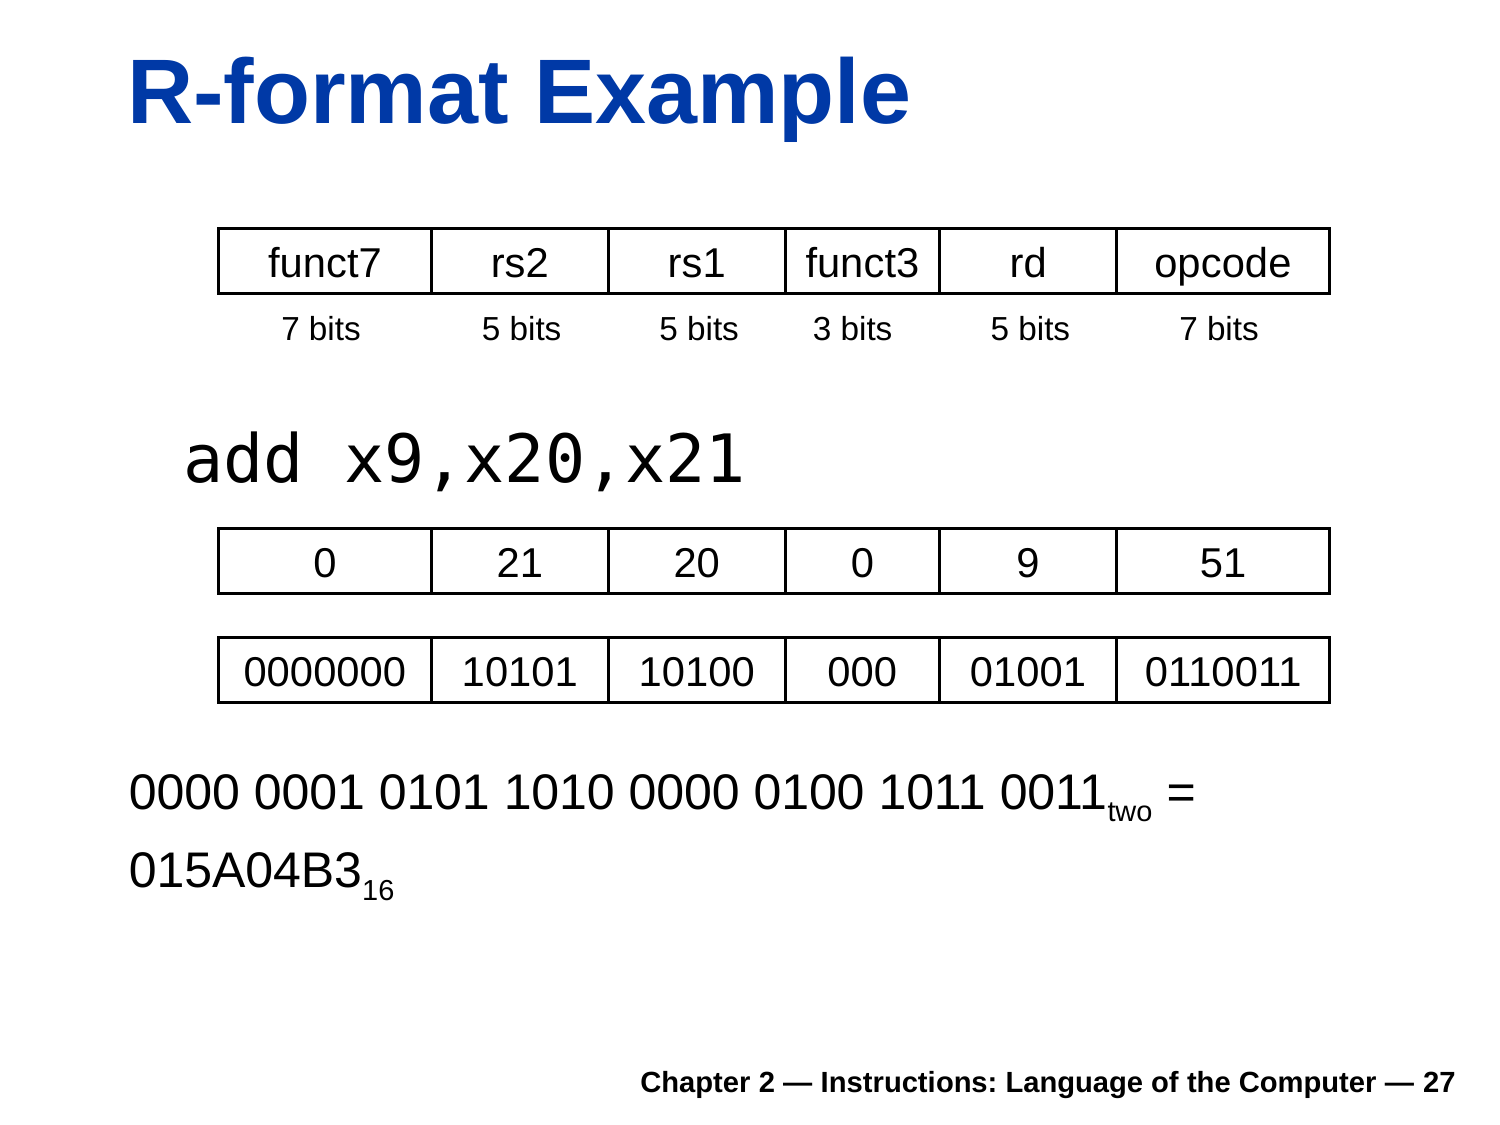

# R-format Example
funct7
rs2
rs1
funct3
rd
opcode
7 bits
5 bits
5 bits
3 bits
5 bits
7 bits
	add x9,x20,x21
0
21
20
0
9
51
0000000
10101
10100
000
01001
0110011
0000 0001 0101 1010 0000 0100 1011 0011two =
015A04B316
Chapter 2 — Instructions: Language of the Computer — 27